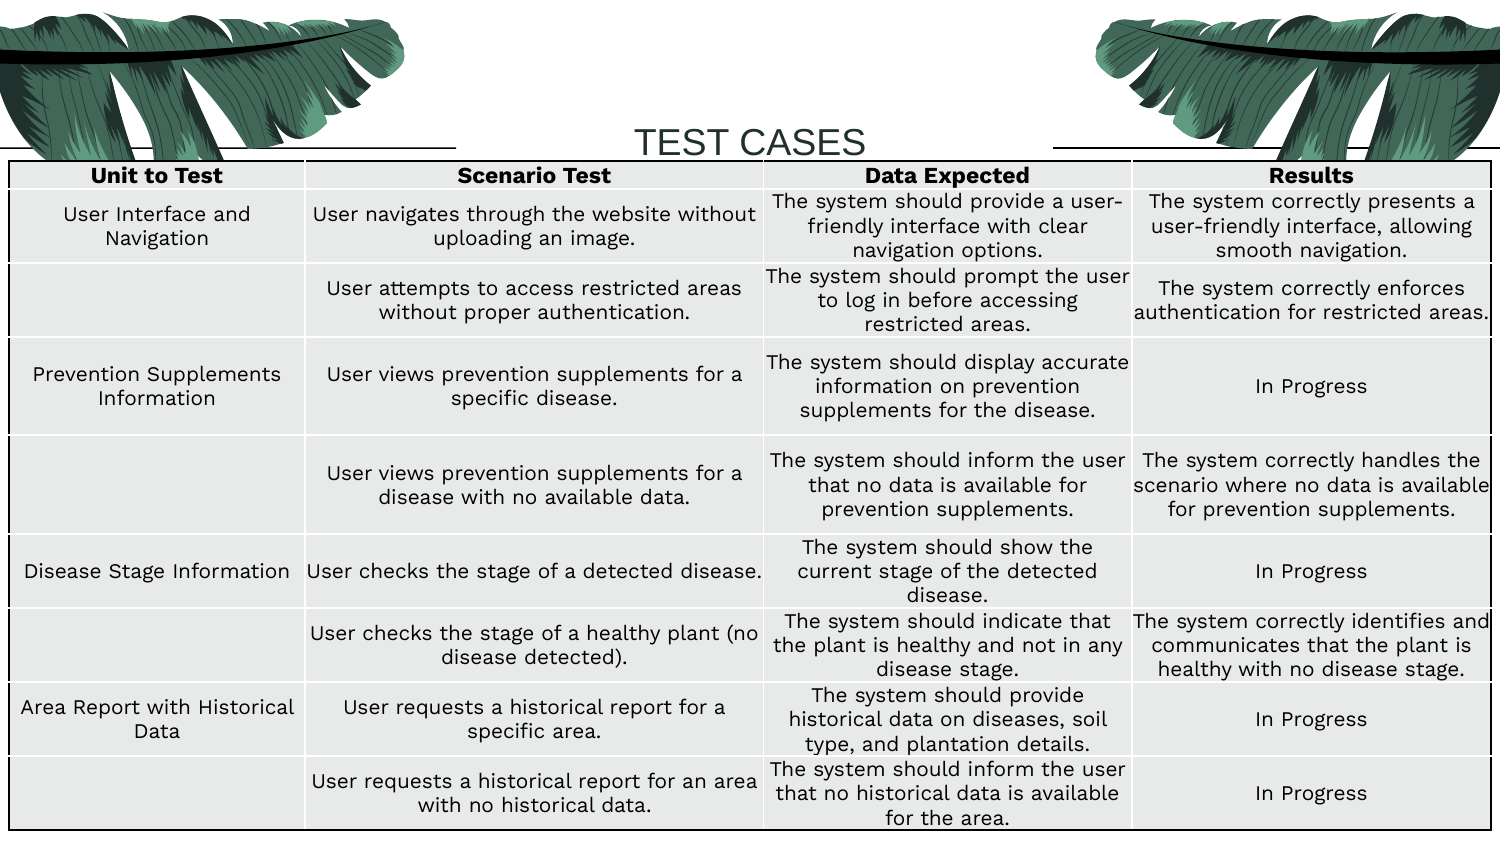

# TEST CASES
| Unit to Test | Scenario Test | Data Expected | Results |
| --- | --- | --- | --- |
| User Interface and Navigation | User navigates through the website without uploading an image. | The system should provide a user-friendly interface with clear navigation options. | The system correctly presents a user-friendly interface, allowing smooth navigation. |
|  | User attempts to access restricted areas without proper authentication. | The system should prompt the user to log in before accessing restricted areas. | The system correctly enforces authentication for restricted areas. |
| Prevention Supplements Information | User views prevention supplements for a specific disease. | The system should display accurate information on prevention supplements for the disease. | In Progress |
|  | User views prevention supplements for a disease with no available data. | The system should inform the user that no data is available for prevention supplements. | The system correctly handles the scenario where no data is available for prevention supplements. |
| Disease Stage Information | User checks the stage of a detected disease. | The system should show the current stage of the detected disease. | In Progress |
|  | User checks the stage of a healthy plant (no disease detected). | The system should indicate that the plant is healthy and not in any disease stage. | The system correctly identifies and communicates that the plant is healthy with no disease stage. |
| Area Report with Historical Data | User requests a historical report for a specific area. | The system should provide historical data on diseases, soil type, and plantation details. | In Progress |
|  | User requests a historical report for an area with no historical data. | The system should inform the user that no historical data is available for the area. | In Progress |